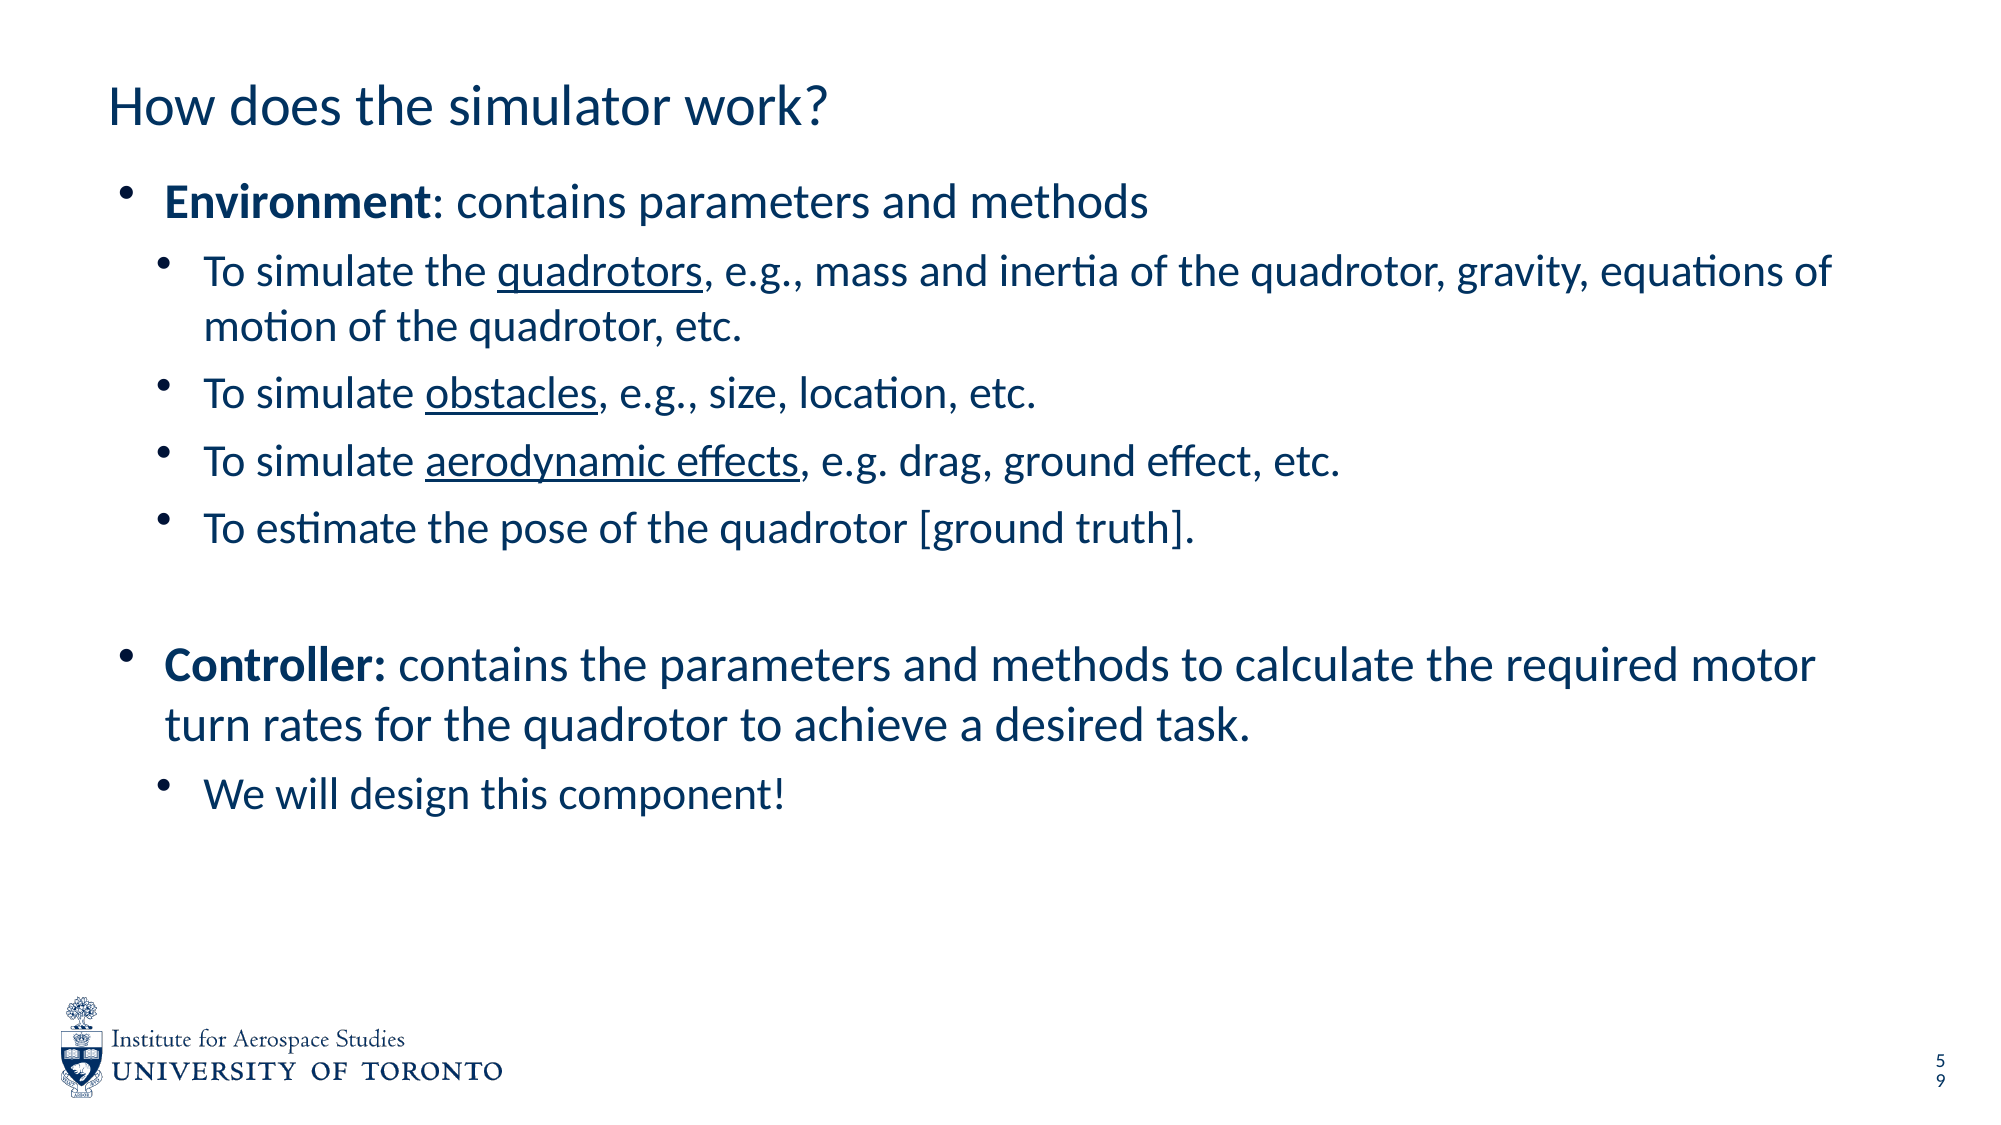

# How does the simulator work?
Environment: contains parameters and methods
To simulate the quadrotors, e.g., mass and inertia of the quadrotor, gravity, equations of motion of the quadrotor, etc.
To simulate obstacles, e.g., size, location, etc.
To simulate aerodynamic effects, e.g. drag, ground effect, etc.
To estimate the pose of the quadrotor [ground truth].

Controller: contains the parameters and methods to calculate the required motor turn rates for the quadrotor to achieve a desired task.
We will design this component!

59